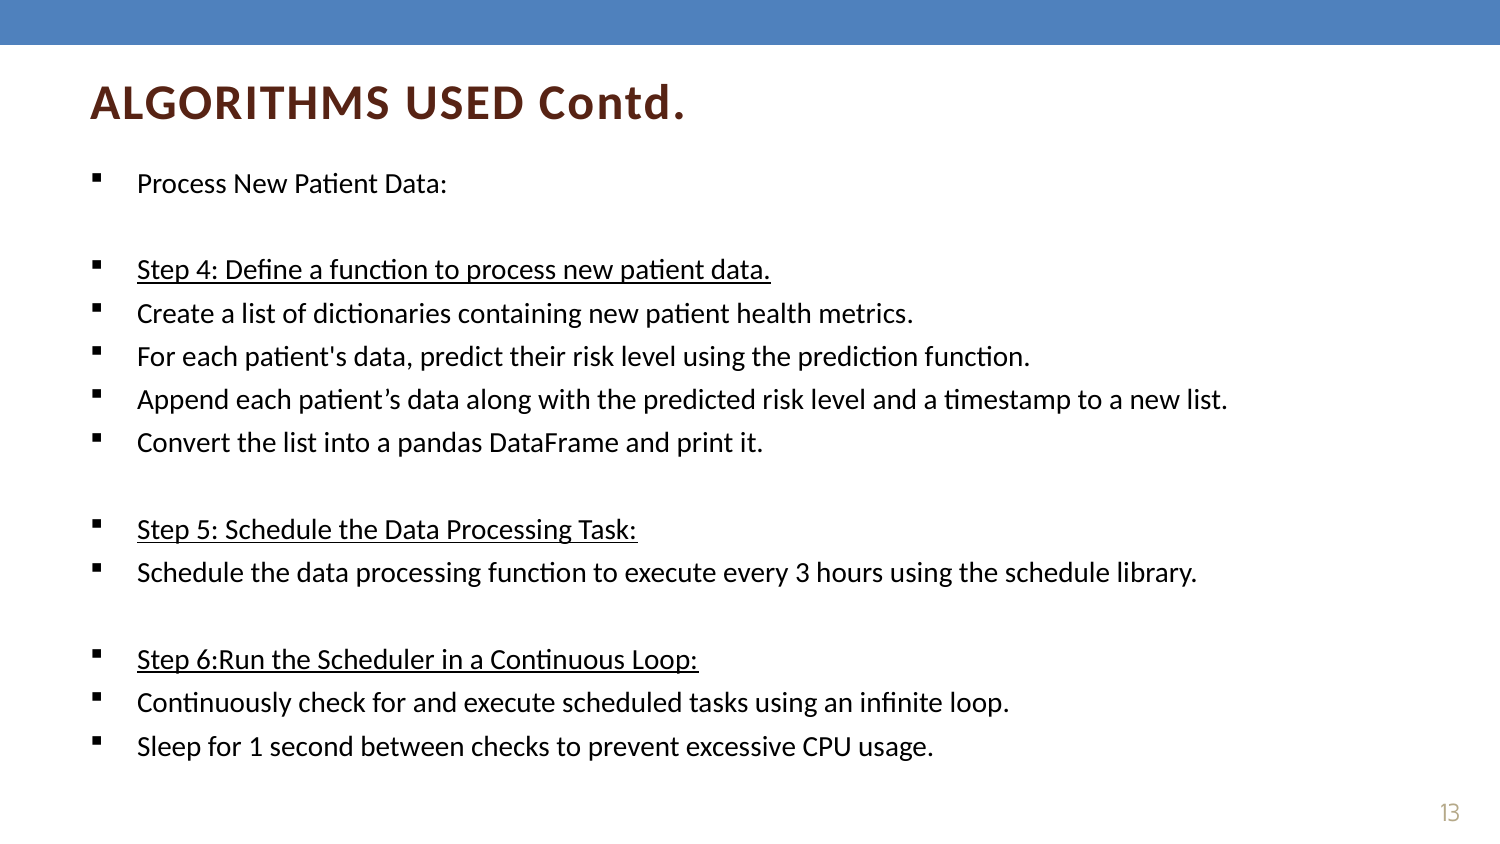

ALGORITHMS USED Contd.
Process New Patient Data:

Step 4: Define a function to process new patient data.
Create a list of dictionaries containing new patient health metrics.
For each patient's data, predict their risk level using the prediction function.
Append each patient’s data along with the predicted risk level and a timestamp to a new list.
Convert the list into a pandas DataFrame and print it.

Step 5: Schedule the Data Processing Task:
Schedule the data processing function to execute every 3 hours using the schedule library.

Step 6:Run the Scheduler in a Continuous Loop:
Continuously check for and execute scheduled tasks using an infinite loop.
Sleep for 1 second between checks to prevent excessive CPU usage.
13